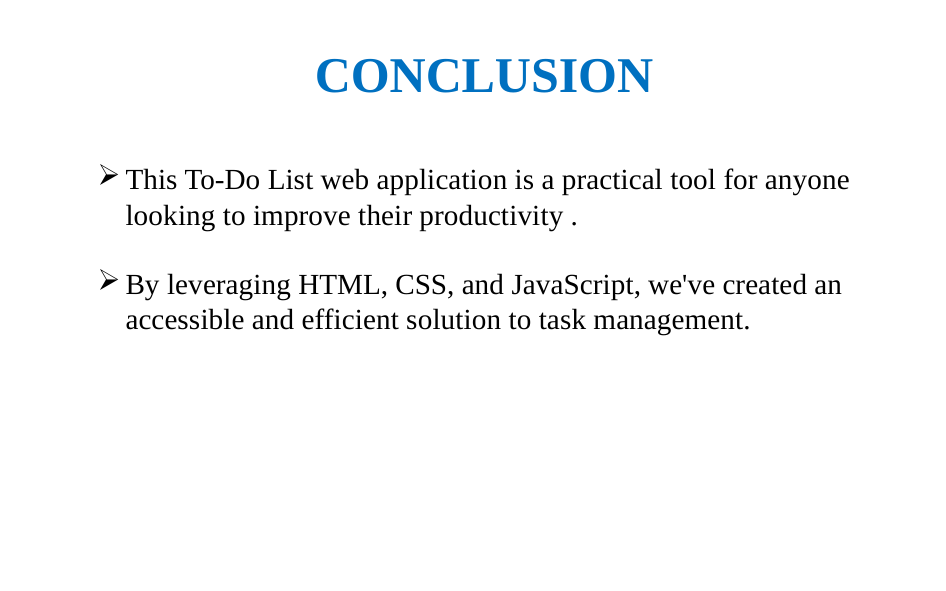

CONCLUSION
This To-Do List web application is a practical tool for anyone looking to improve their productivity .

By leveraging HTML, CSS, and JavaScript, we've created an accessible and efficient solution to task management.